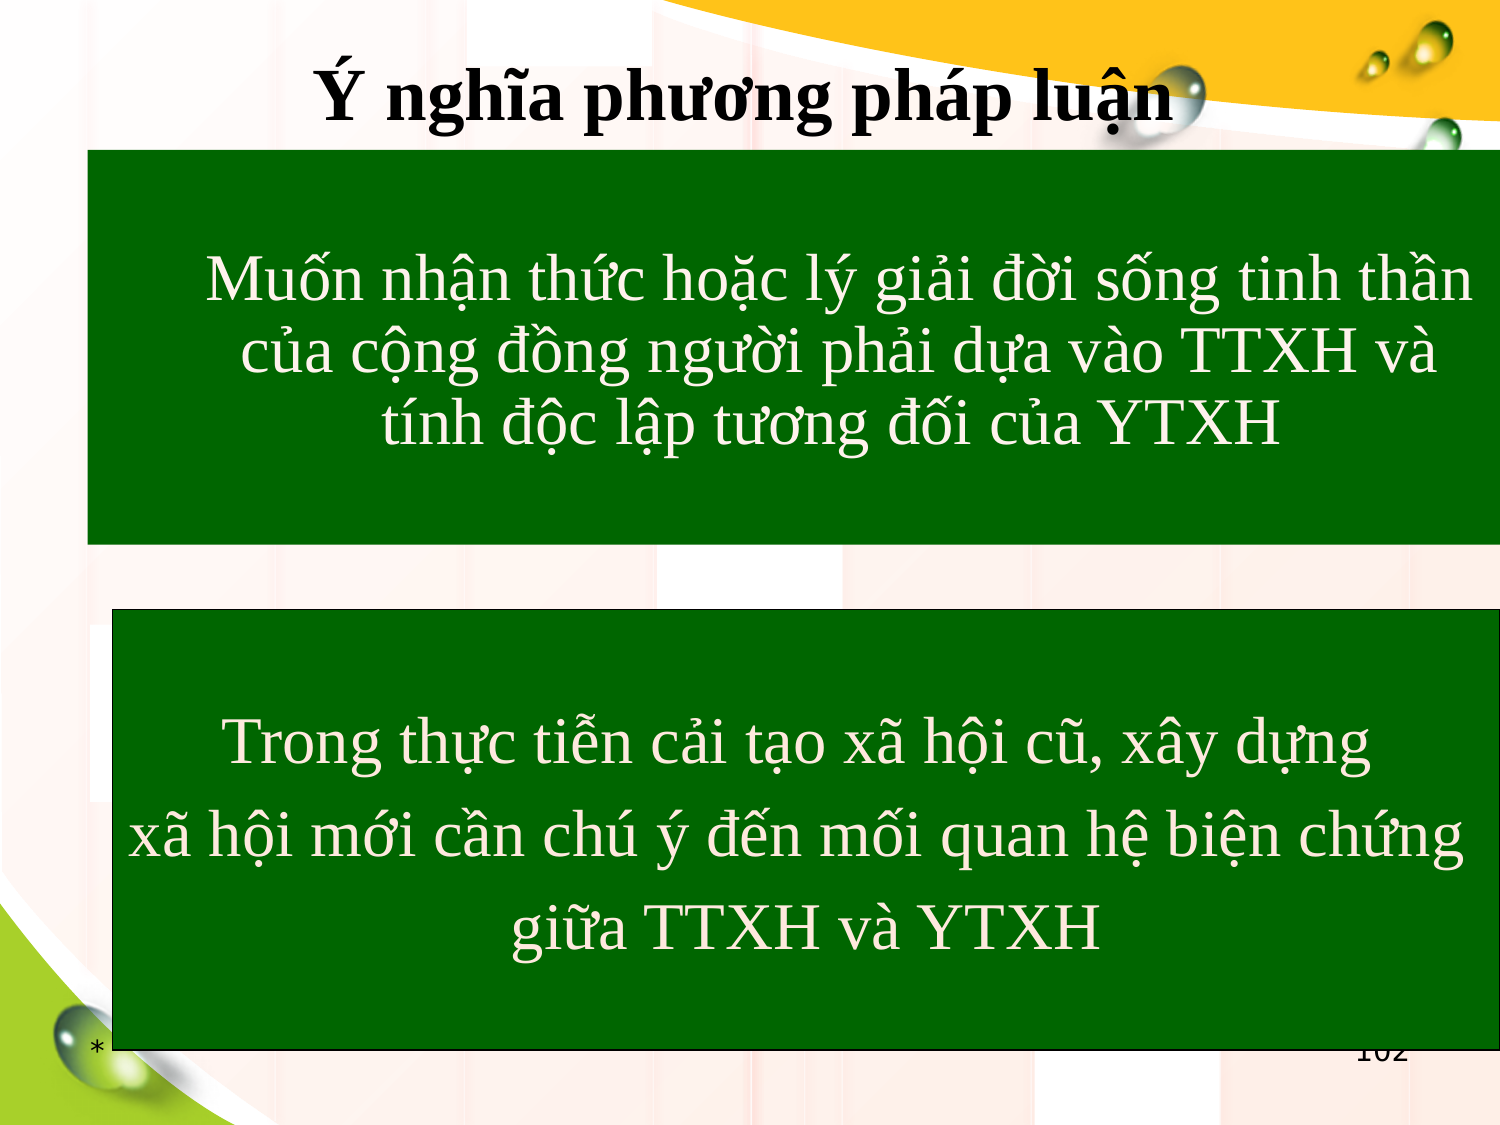

Ý nghĩa phương pháp luận

	Muốn nhận thức hoặc lý giải đời sống tinh thần của cộng đồng người phải dựa vào TTXH và tính độc lập tương đối của YTXH

Trong thực tiễn cải tạo xã hội cũ, xây dựng
xã hội mới cần chú ý đến mối quan hệ biện chứng
giữa TTXH và YTXH
*
102